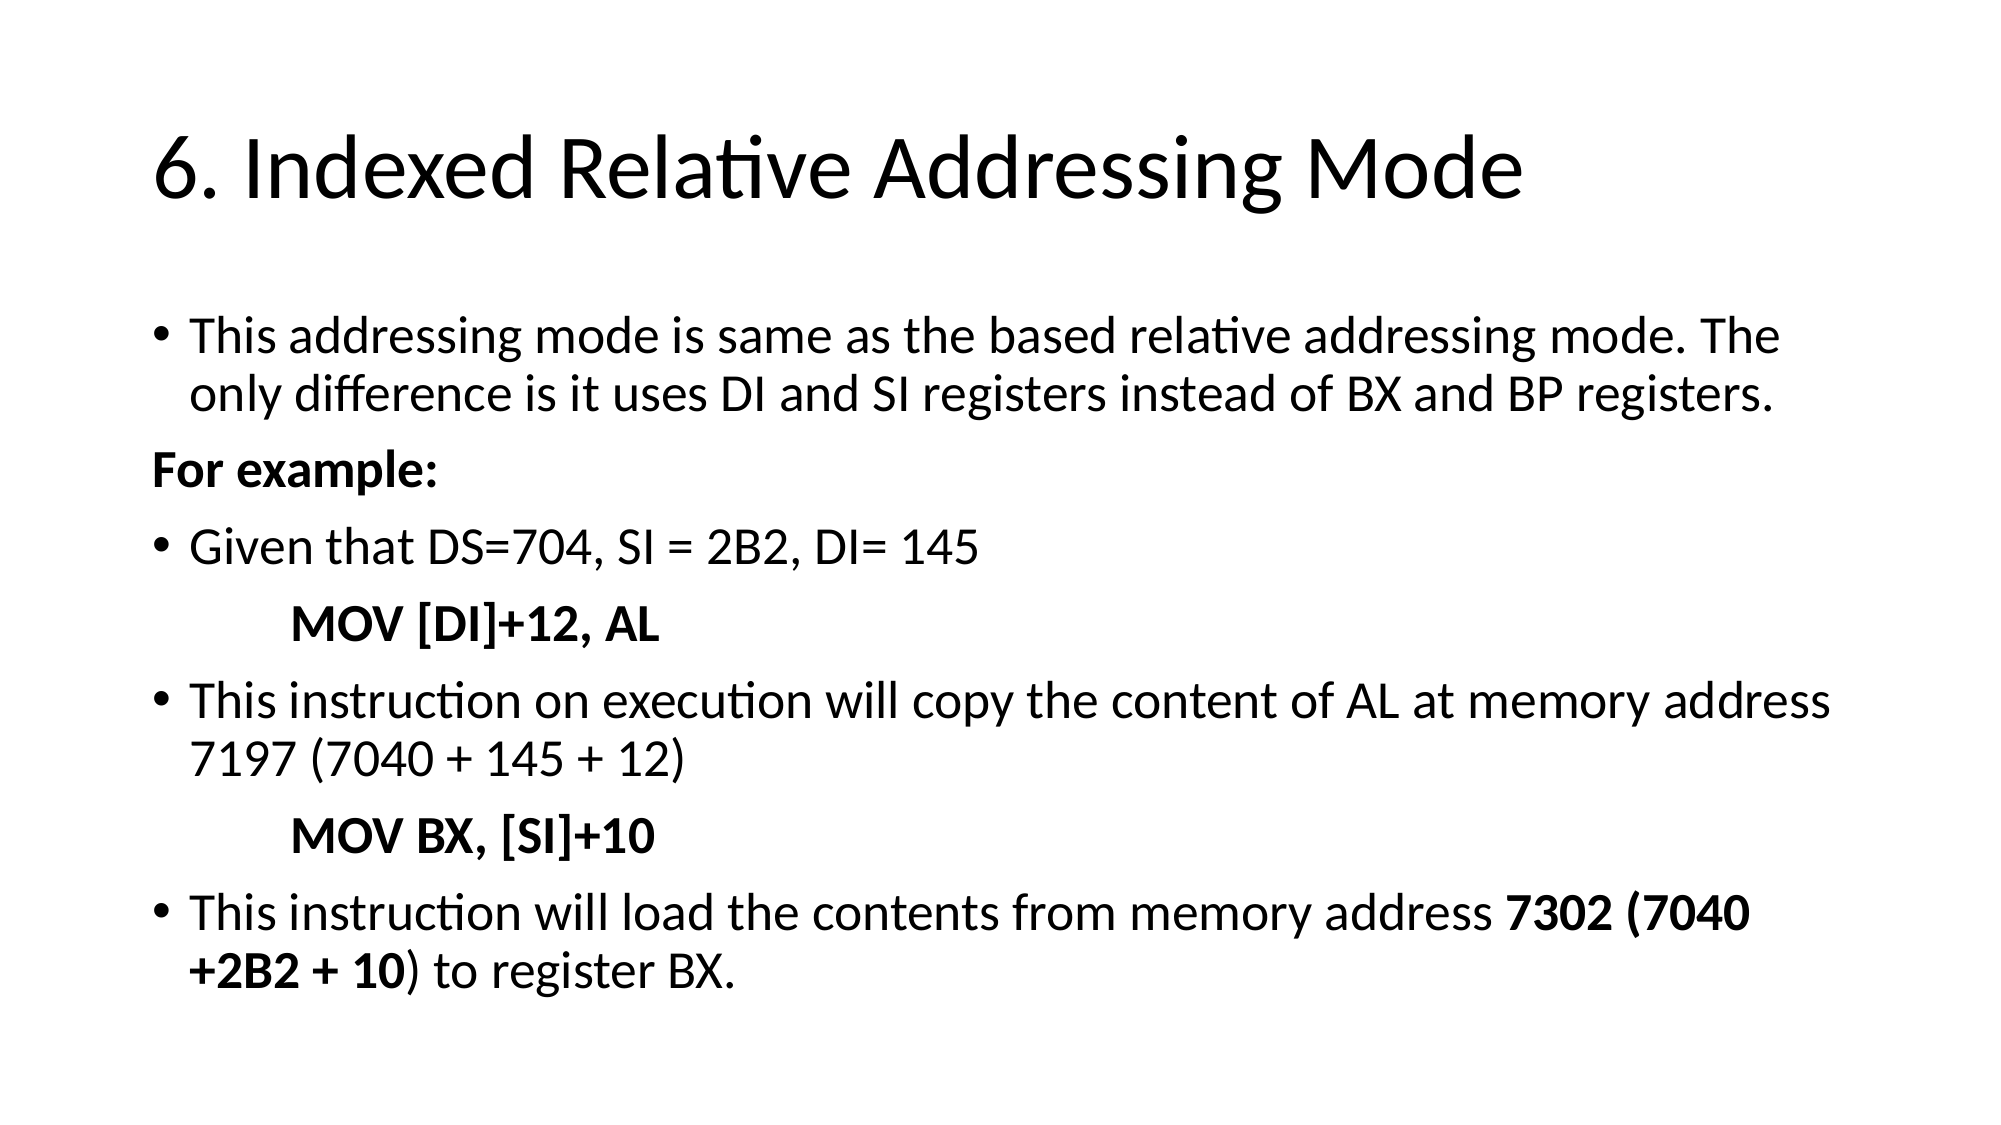

# 6. Indexed Relative Addressing Mode
This addressing mode is same as the based relative addressing mode. The only difference is it uses DI and SI registers instead of BX and BP registers.
For example:
Given that DS=704, SI = 2B2, DI= 145
	MOV [DI]+12, AL
This instruction on execution will copy the content of AL at memory address 7197 (7040 + 145 + 12)
	MOV BX, [SI]+10
This instruction will load the contents from memory address 7302 (7040 +2B2 + 10) to register BX.